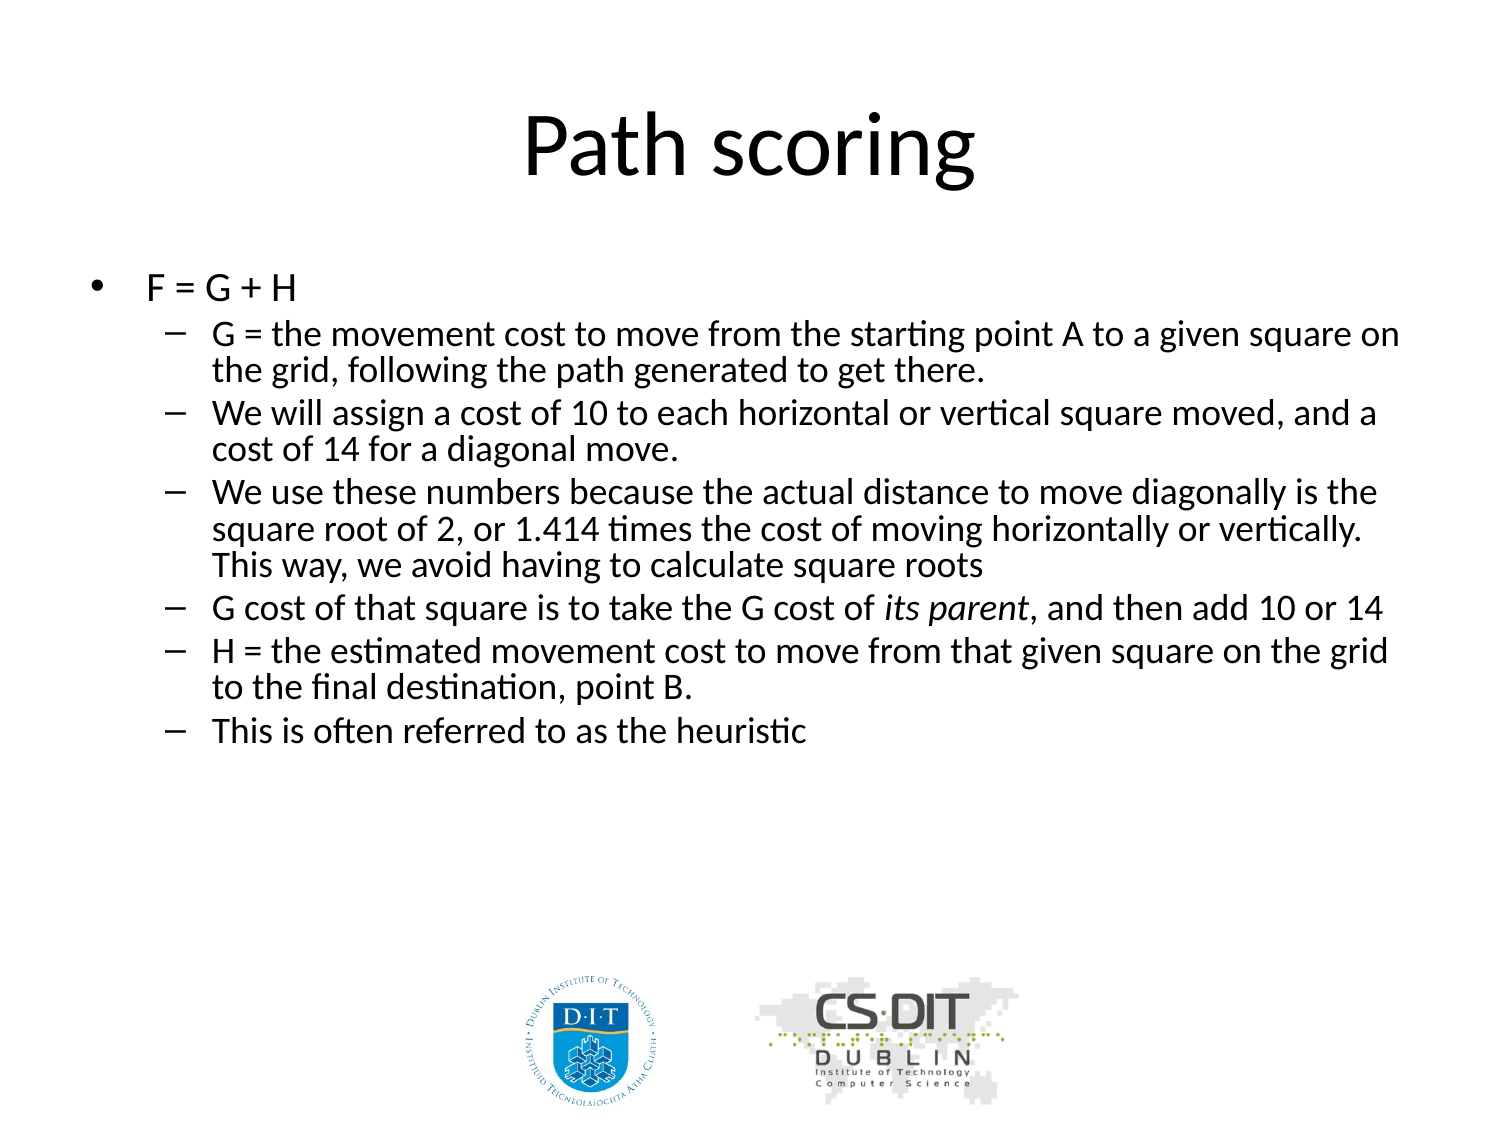

# Path scoring
F = G + H
G = the movement cost to move from the starting point A to a given square on the grid, following the path generated to get there.
We will assign a cost of 10 to each horizontal or vertical square moved, and a cost of 14 for a diagonal move.
We use these numbers because the actual distance to move diagonally is the square root of 2, or 1.414 times the cost of moving horizontally or vertically. This way, we avoid having to calculate square roots
G cost of that square is to take the G cost of its parent, and then add 10 or 14
H = the estimated movement cost to move from that given square on the grid to the final destination, point B.
This is often referred to as the heuristic